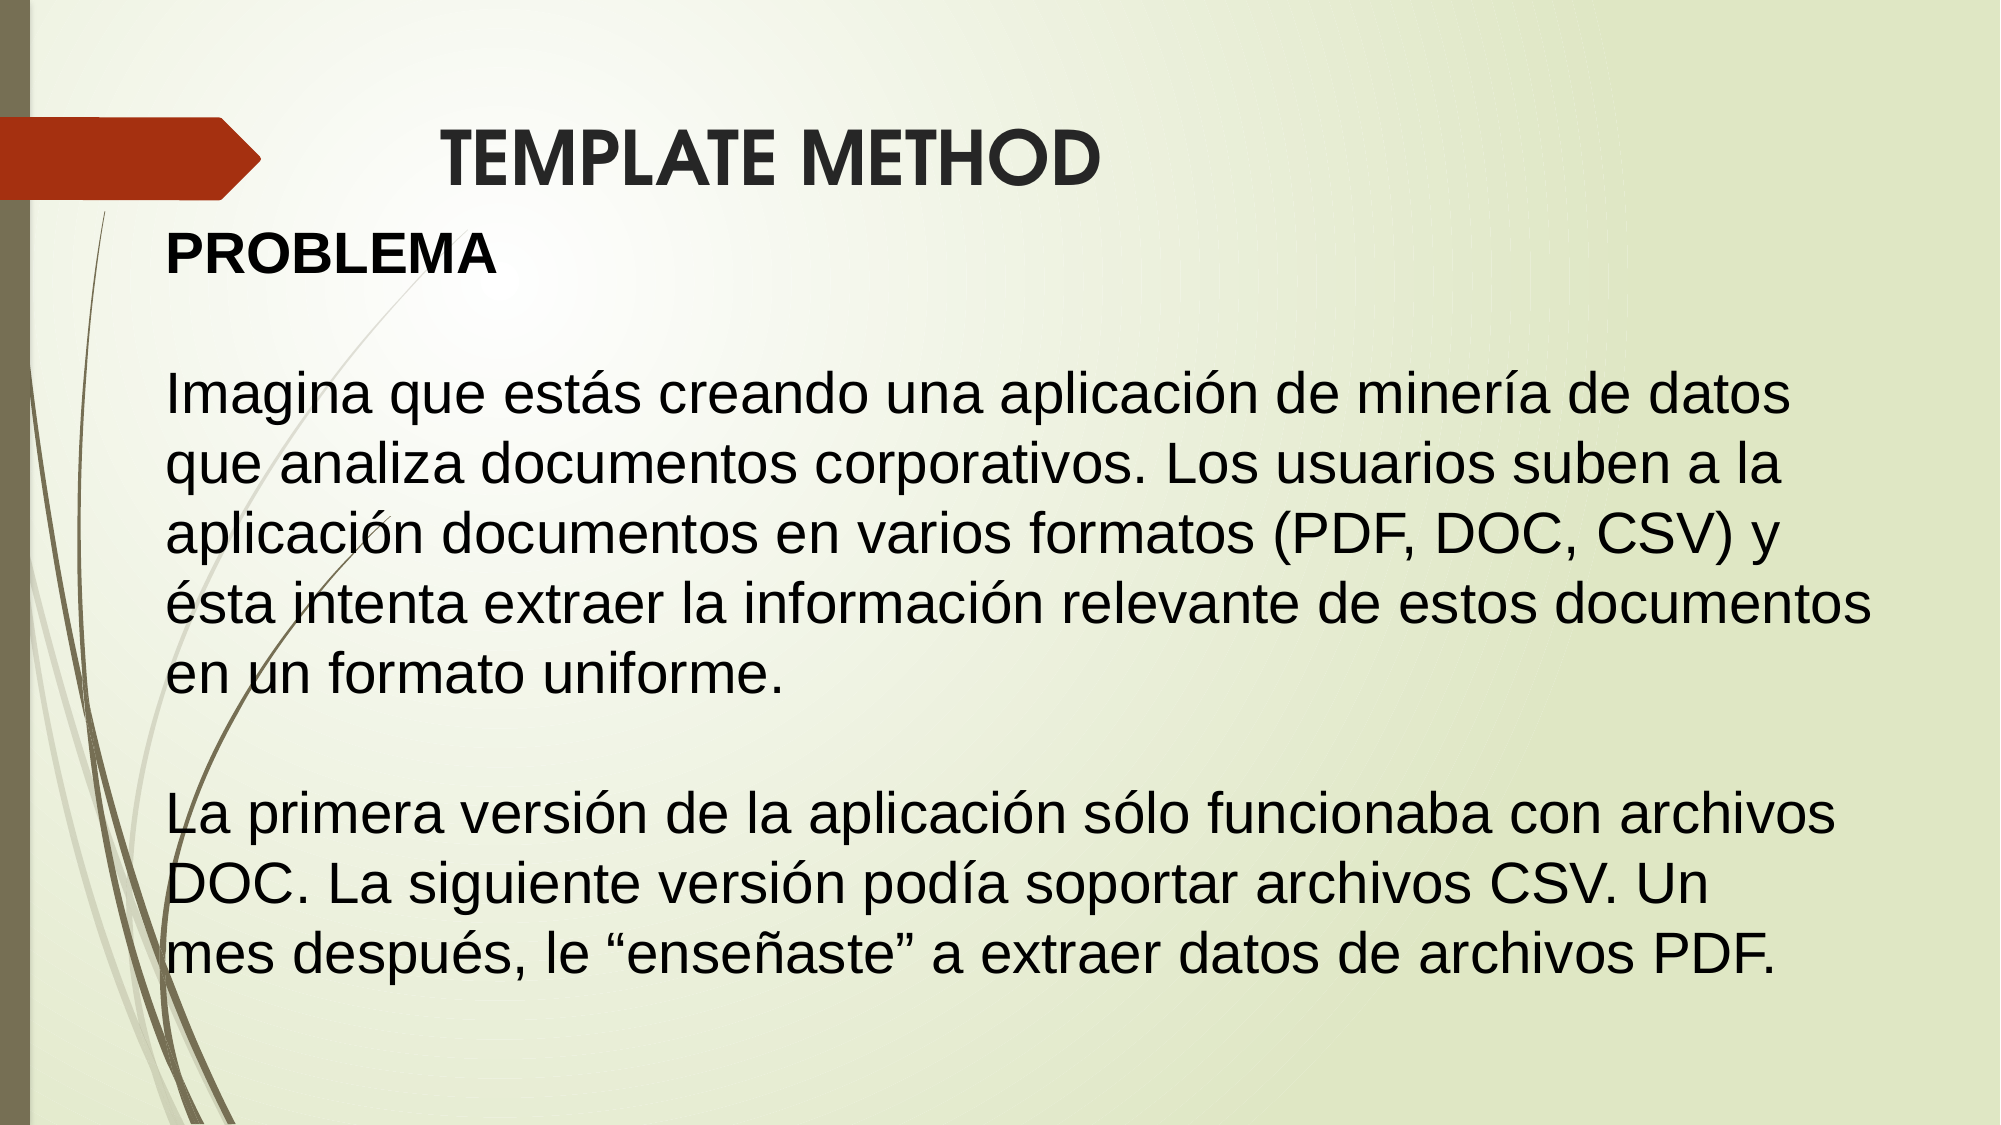

# TEMPLATE METHOD
PROBLEMA

Imagina que estás creando una aplicación de minería de datos
que analiza documentos corporativos. Los usuarios suben a la
aplicación documentos en varios formatos (PDF, DOC, CSV) y
ésta intenta extraer la información relevante de estos documentos
en un formato uniforme.

La primera versión de la aplicación sólo funcionaba con archivos
DOC. La siguiente versión podía soportar archivos CSV. Un
mes después, le “enseñaste” a extraer datos de archivos PDF.